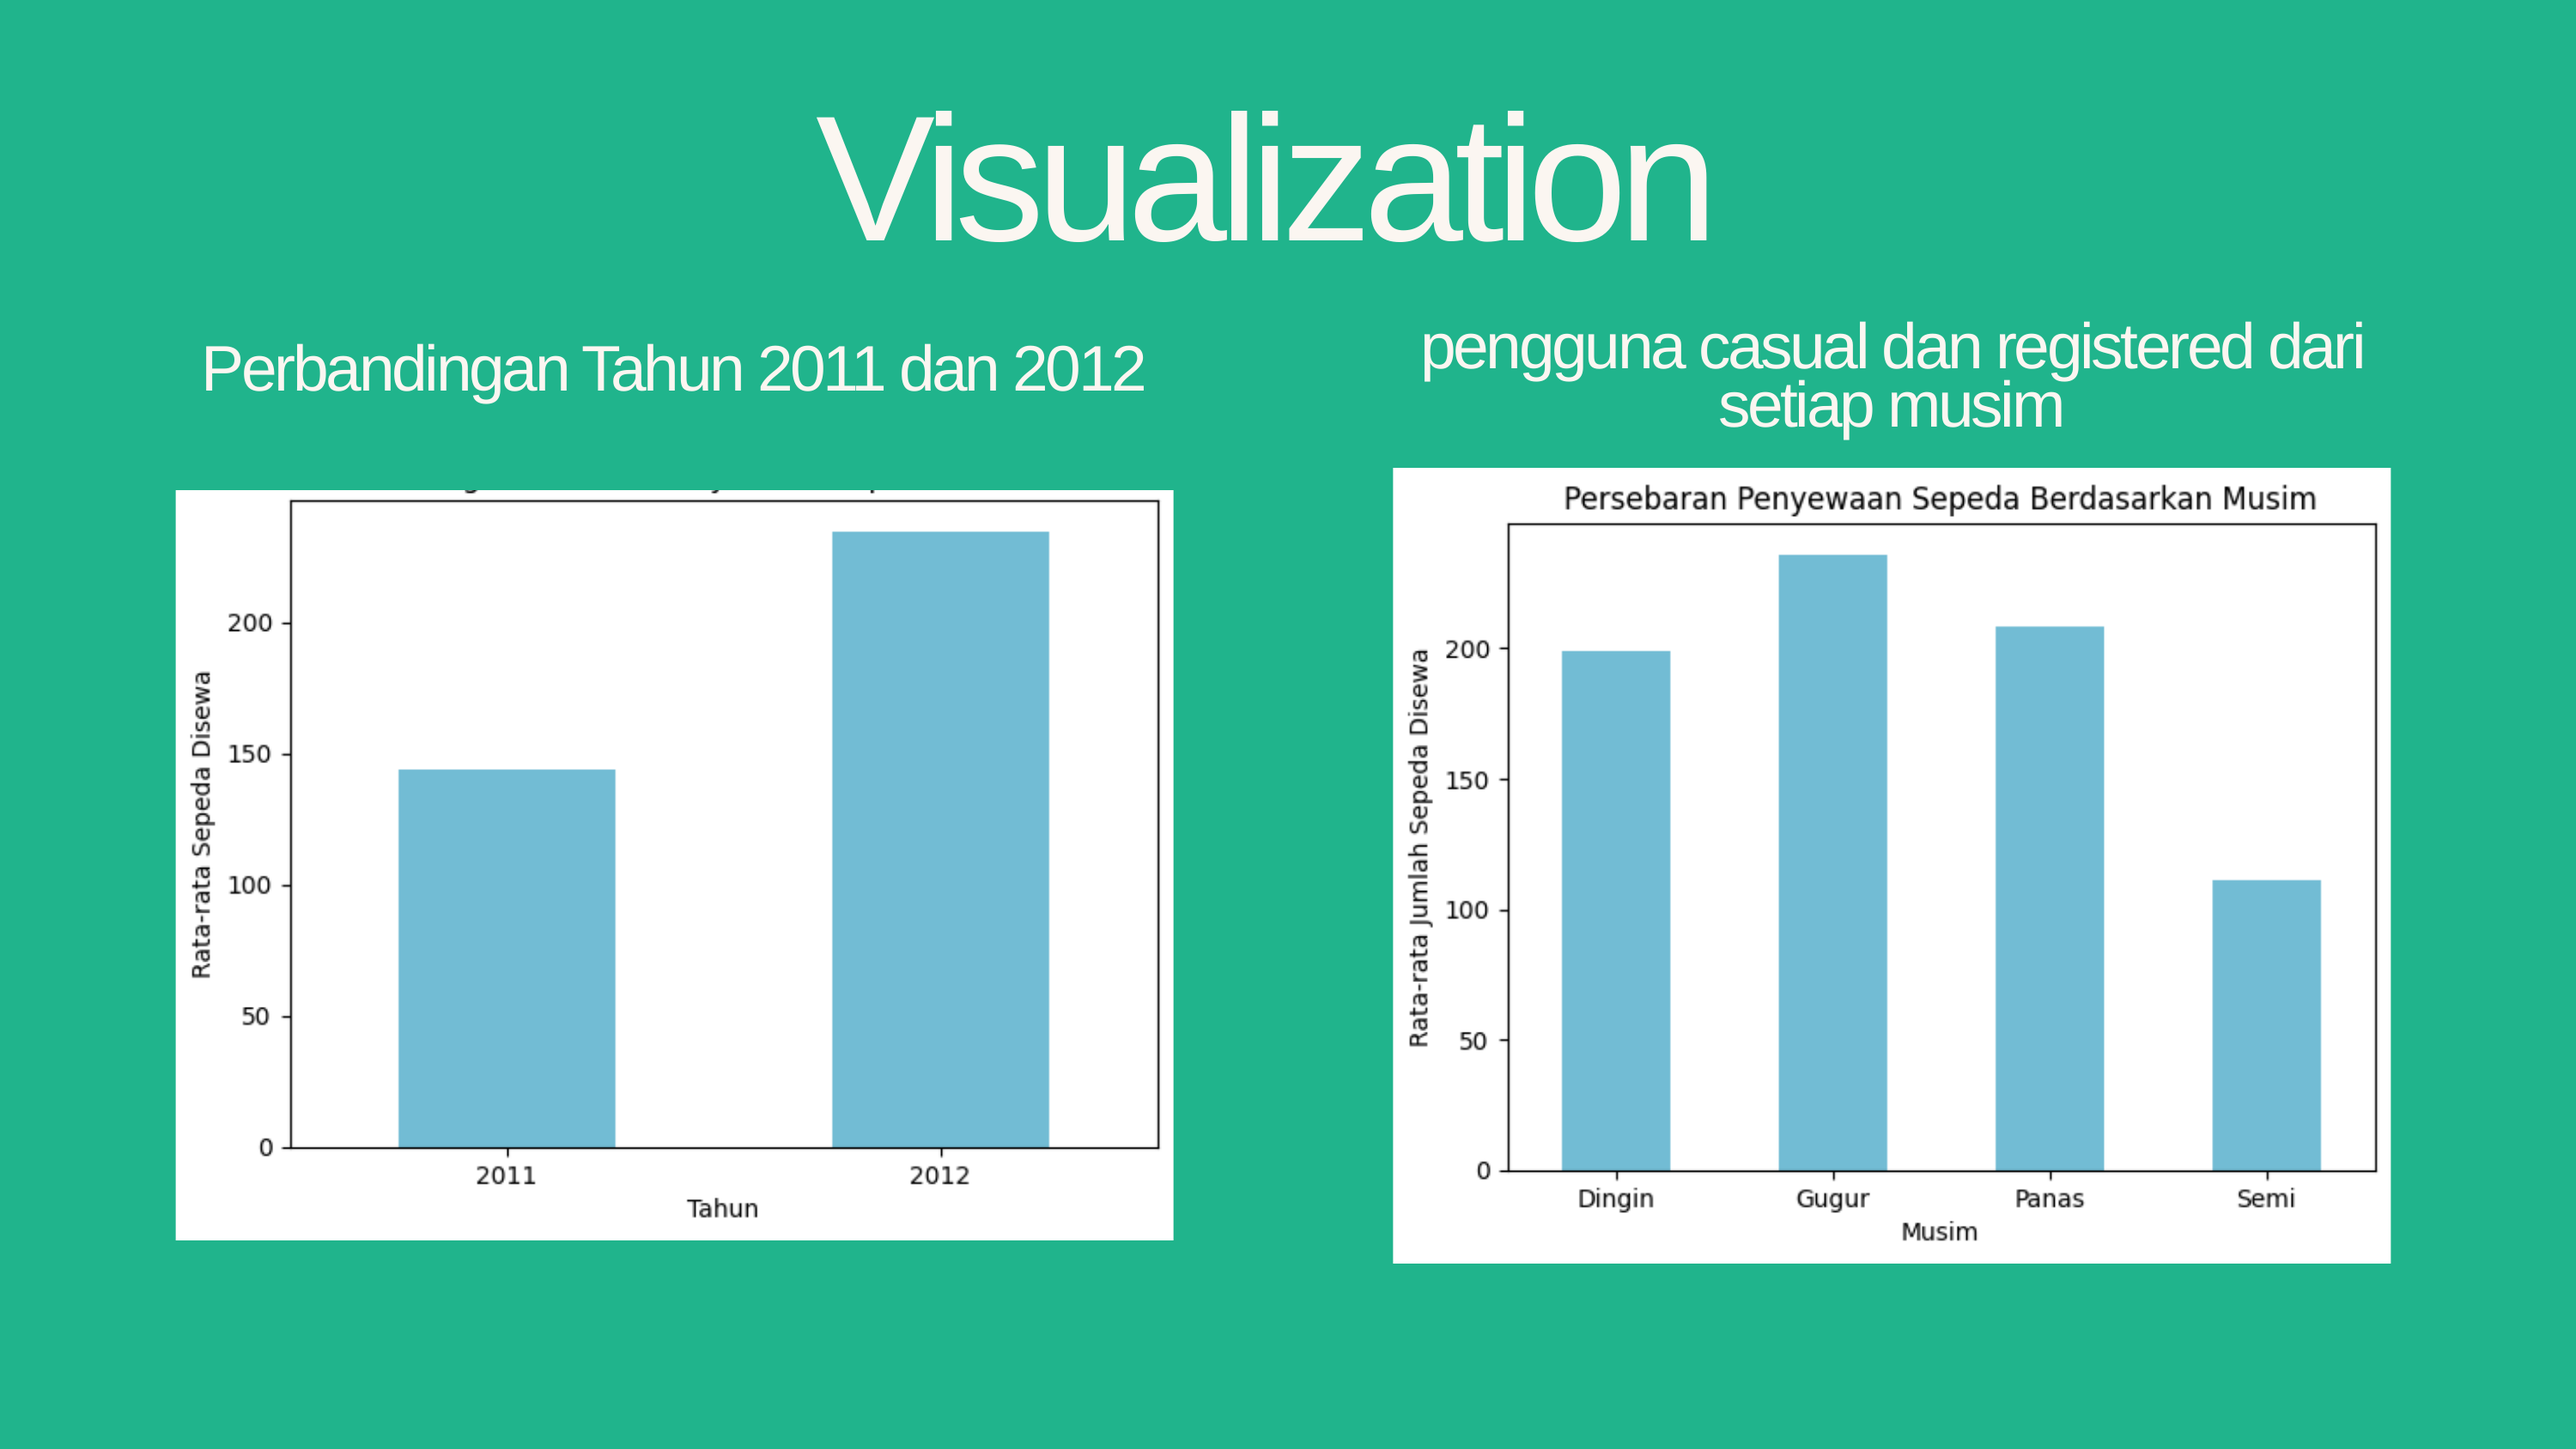

Visualization
pengguna casual dan registered dari setiap musim
Perbandingan Tahun 2011 dan 2012